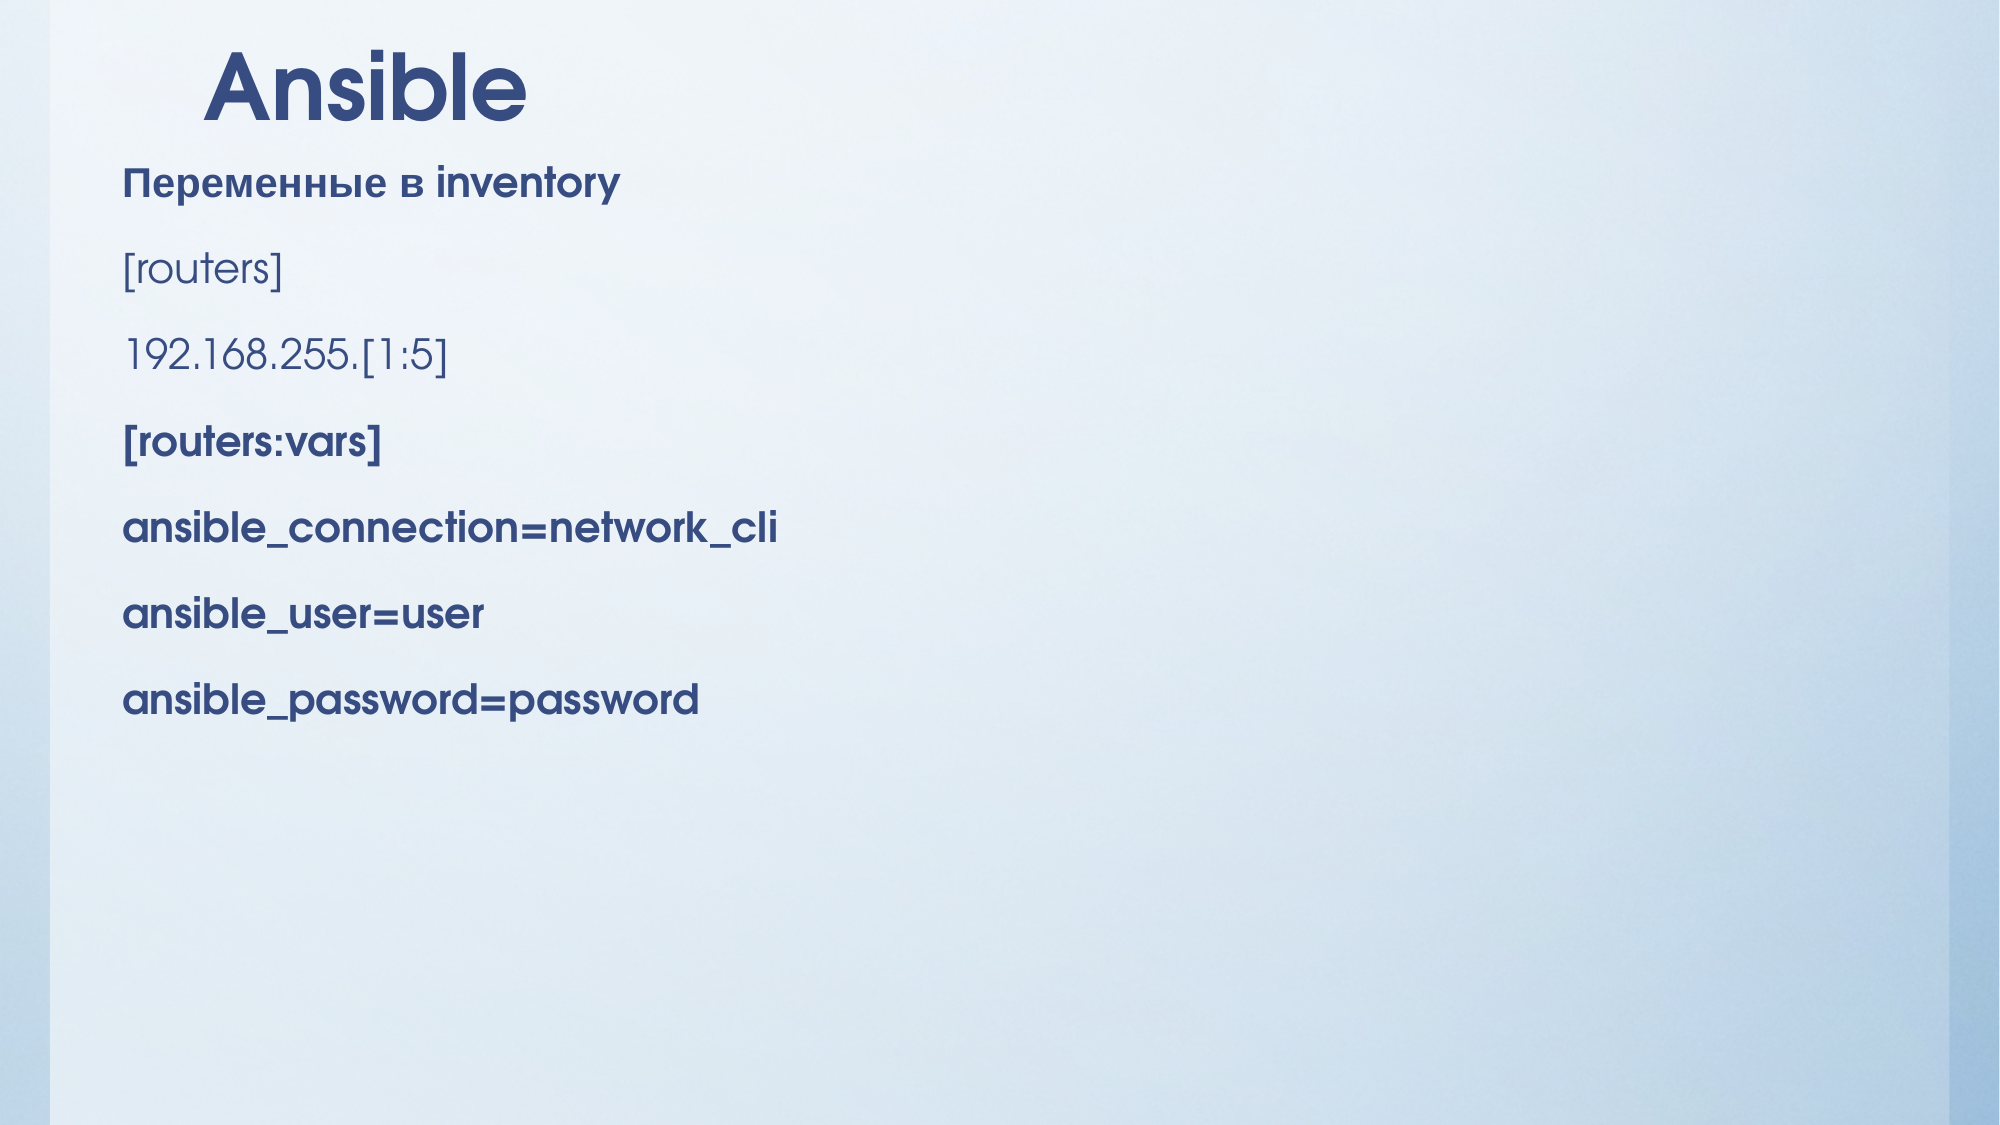

# Ansible
Переменные в inventory
[routers]
192.168.255.[1:5]
[routers:vars]
ansible_connection=network_cli
ansible_user=user
ansible_password=password